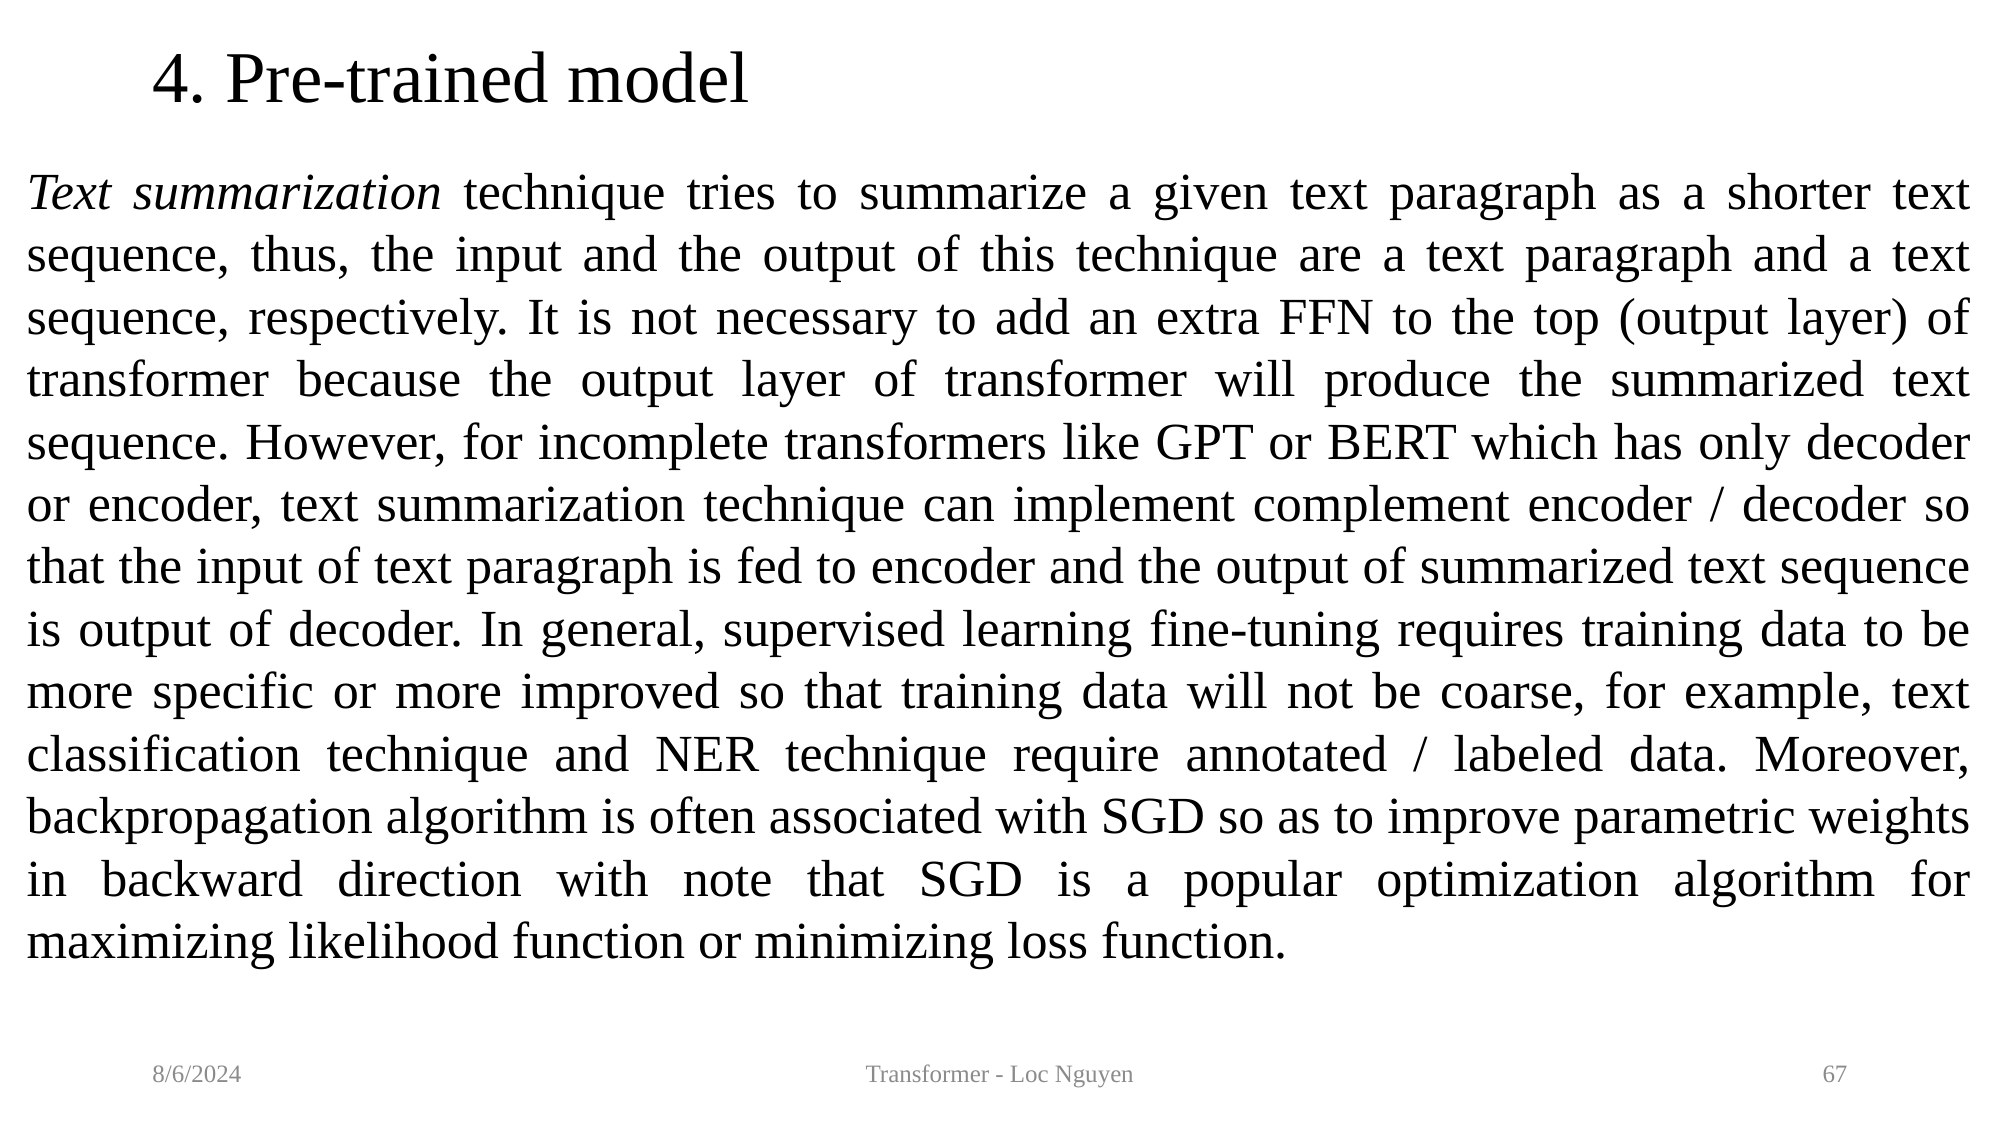

# 4. Pre-trained model
Text summarization technique tries to summarize a given text paragraph as a shorter text sequence, thus, the input and the output of this technique are a text paragraph and a text sequence, respectively. It is not necessary to add an extra FFN to the top (output layer) of transformer because the output layer of transformer will produce the summarized text sequence. However, for incomplete transformers like GPT or BERT which has only decoder or encoder, text summarization technique can implement complement encoder / decoder so that the input of text paragraph is fed to encoder and the output of summarized text sequence is output of decoder. In general, supervised learning fine-tuning requires training data to be more specific or more improved so that training data will not be coarse, for example, text classification technique and NER technique require annotated / labeled data. Moreover, backpropagation algorithm is often associated with SGD so as to improve parametric weights in backward direction with note that SGD is a popular optimization algorithm for maximizing likelihood function or minimizing loss function.
8/6/2024
Transformer - Loc Nguyen
67